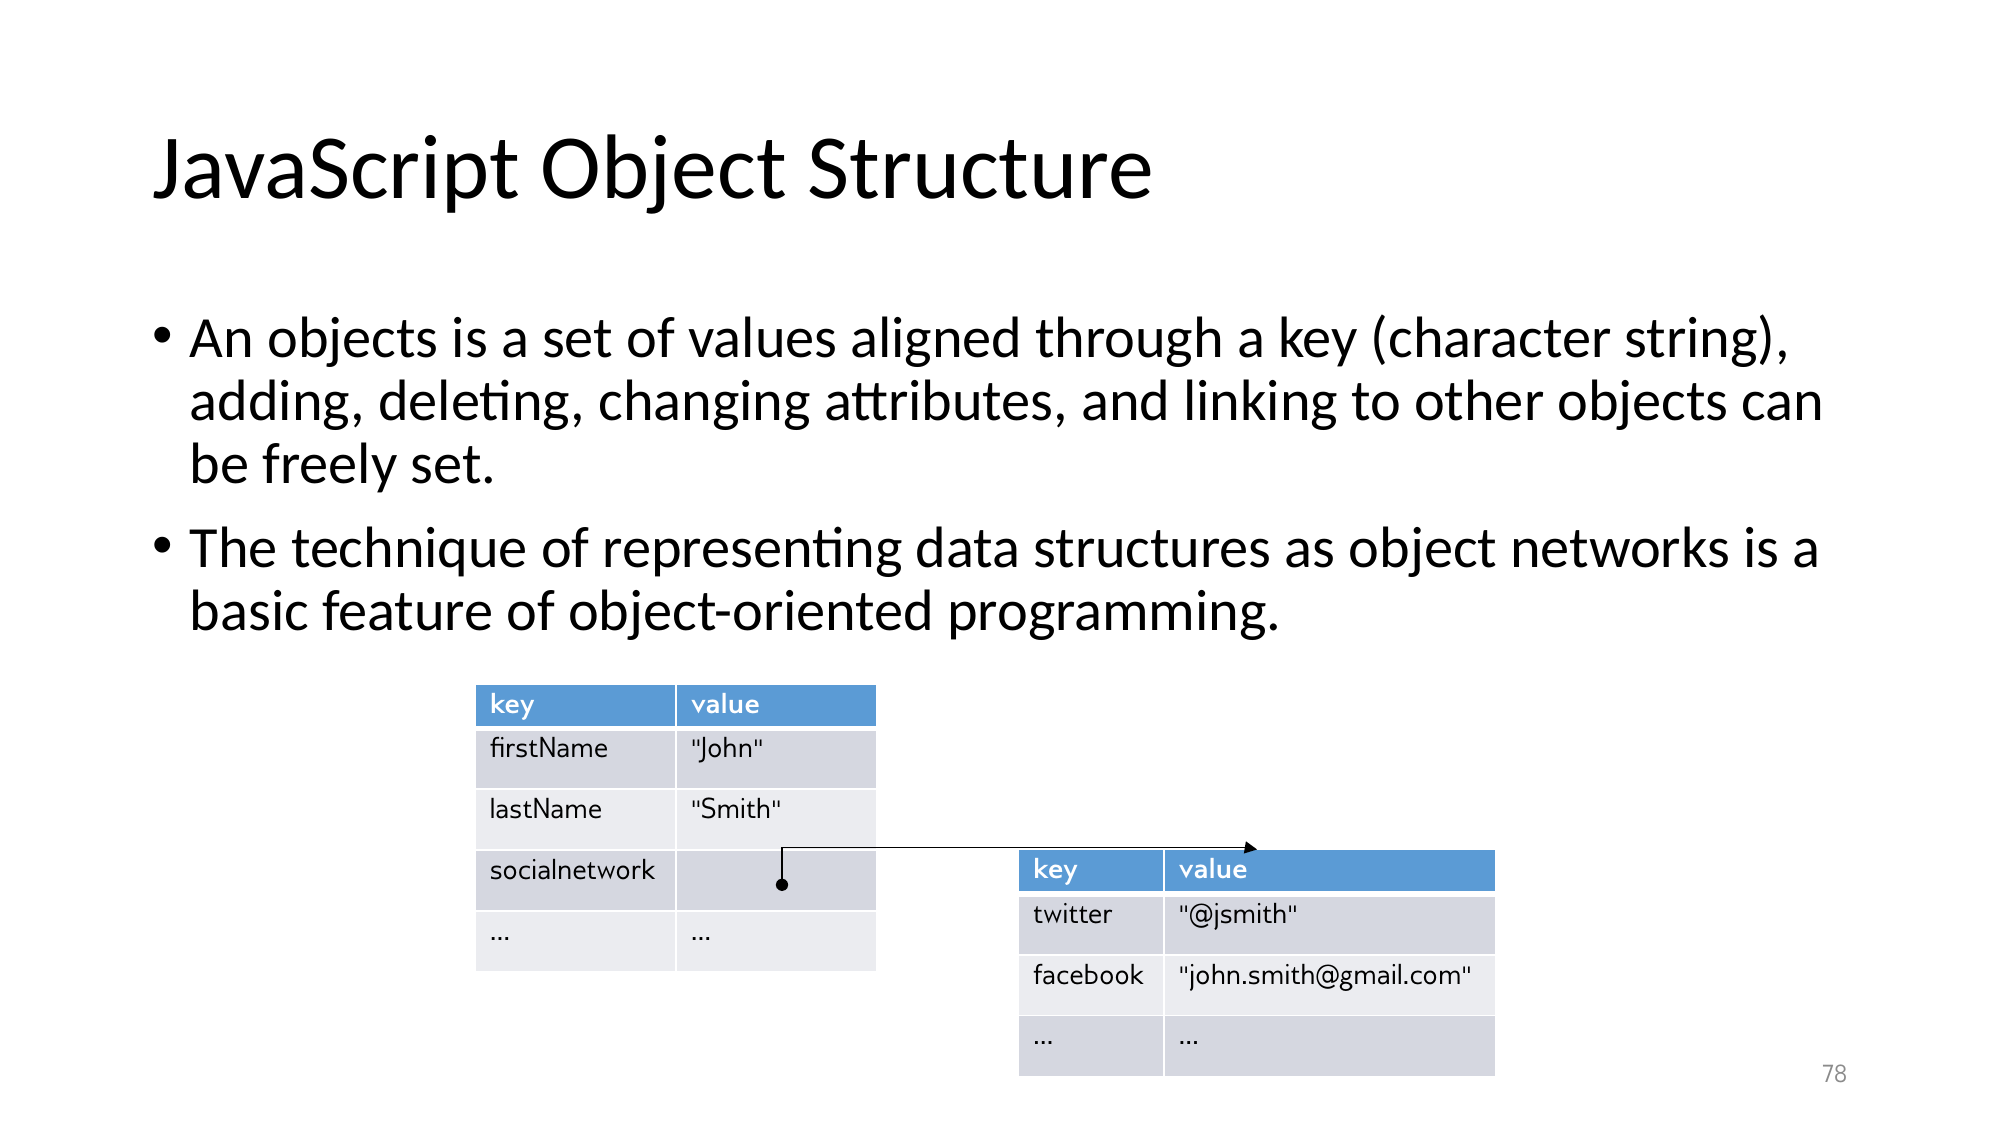

# JavaScript Object Structure
An objects is a set of values aligned through a key (character string), adding, deleting, changing attributes, and linking to other objects can be freely set.
The technique of representing data structures as object networks is a basic feature of object-oriented programming.
| key | value |
| --- | --- |
| firstName | "John" |
| lastName | "Smith" |
| socialnetwork |  |
| … | … |
| key | value |
| --- | --- |
| twitter | "@jsmith" |
| facebook | "john.smith@gmail.com" |
| … | … |
78